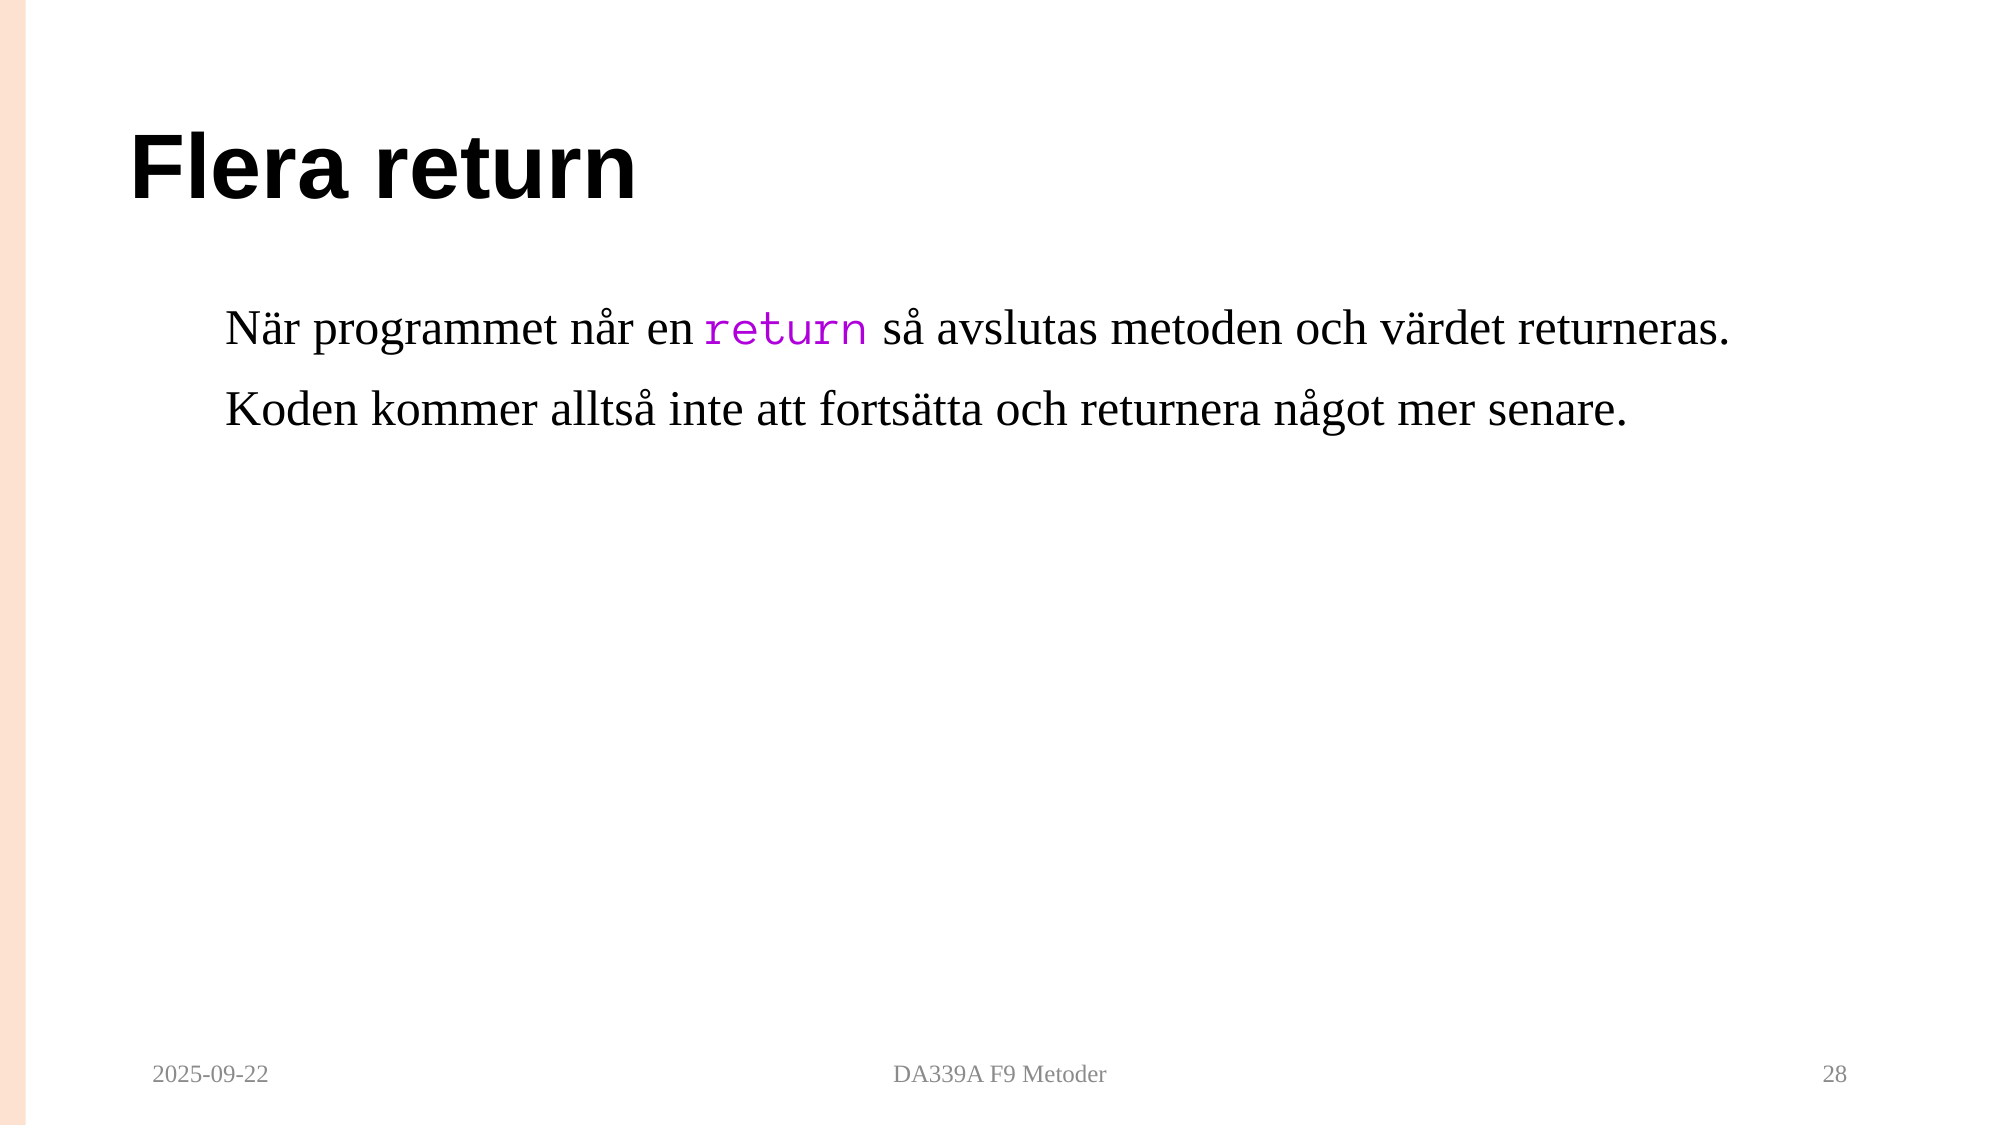

# Flera return
När programmet når en return så avslutas metoden och värdet returneras.
Koden kommer alltså inte att fortsätta och returnera något mer senare.
2025-09-22
DA339A F9 Metoder
28